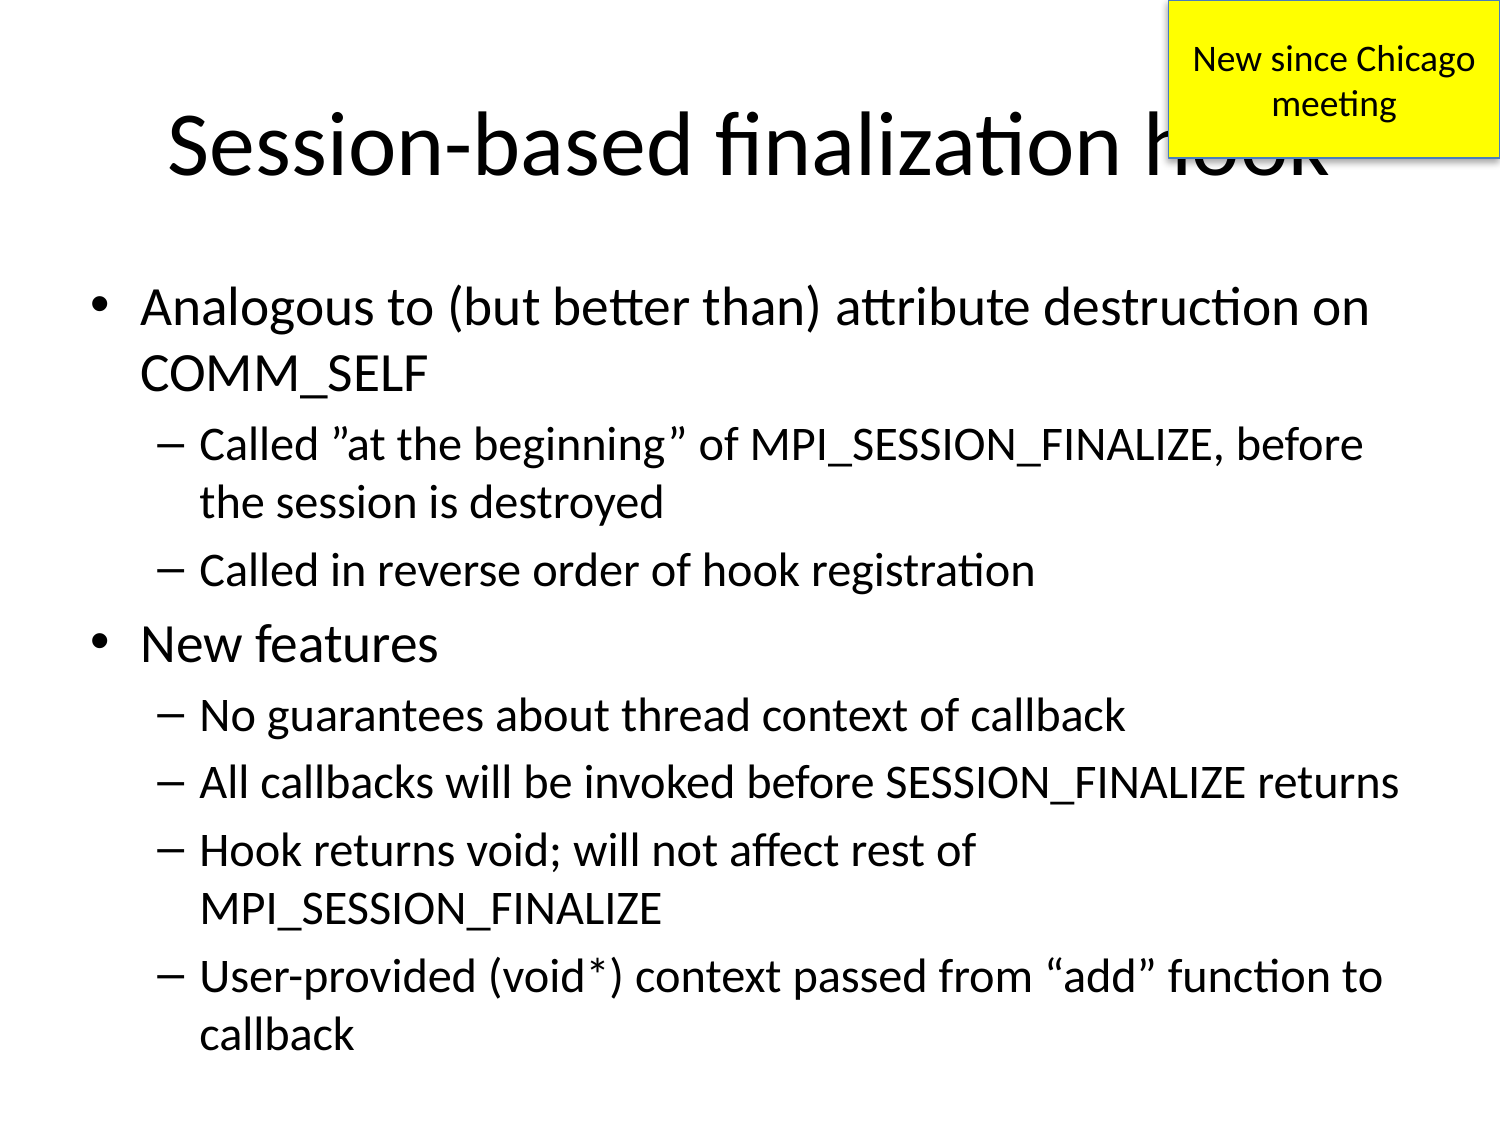

New since Chicago meeting
# Session-based finalization hook
Analogous to (but better than) attribute destruction on COMM_SELF
Called ”at the beginning” of MPI_SESSION_FINALIZE, before the session is destroyed
Called in reverse order of hook registration
New features
No guarantees about thread context of callback
All callbacks will be invoked before SESSION_FINALIZE returns
Hook returns void; will not affect rest of MPI_SESSION_FINALIZE
User-provided (void*) context passed from “add” function to callback